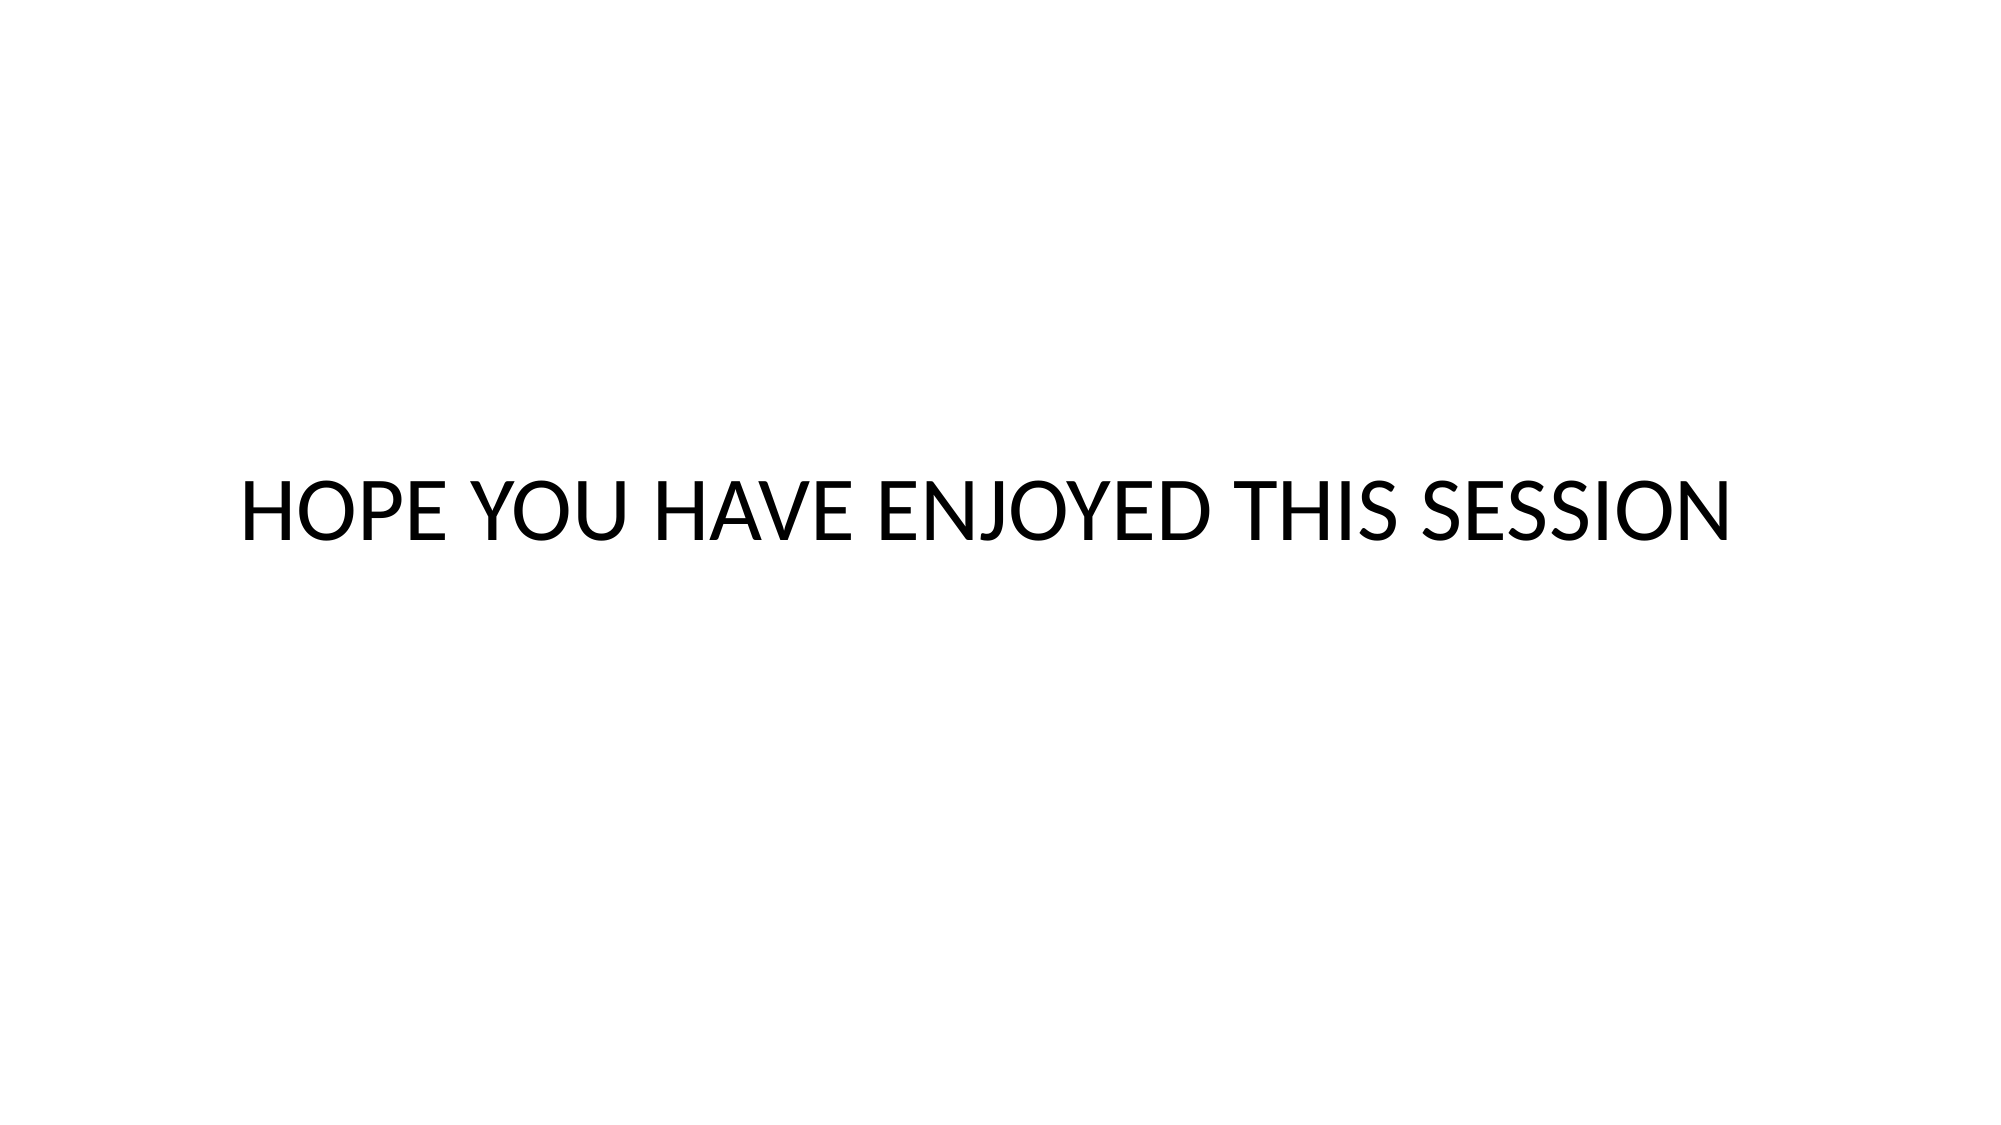

# HOPE YOU HAVE ENJOYED THIS SESSION